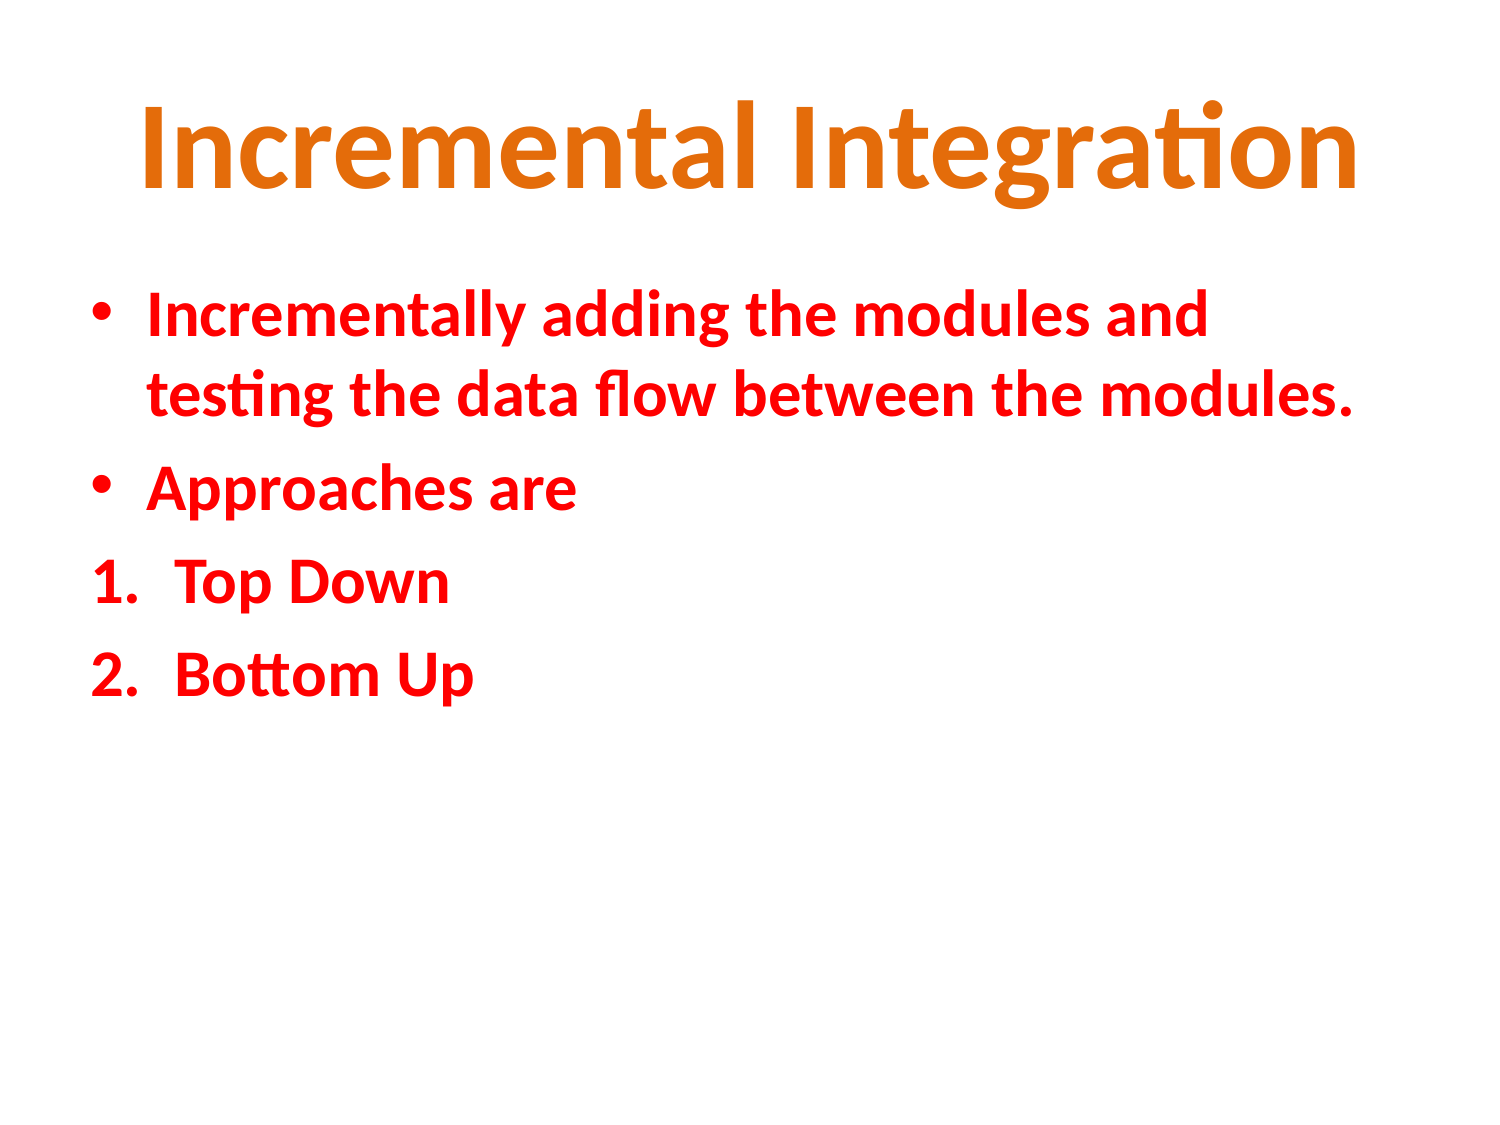

# Incremental Integration
Incrementally adding the modules and testing the data flow between the modules.
Approaches are
Top Down
Bottom Up